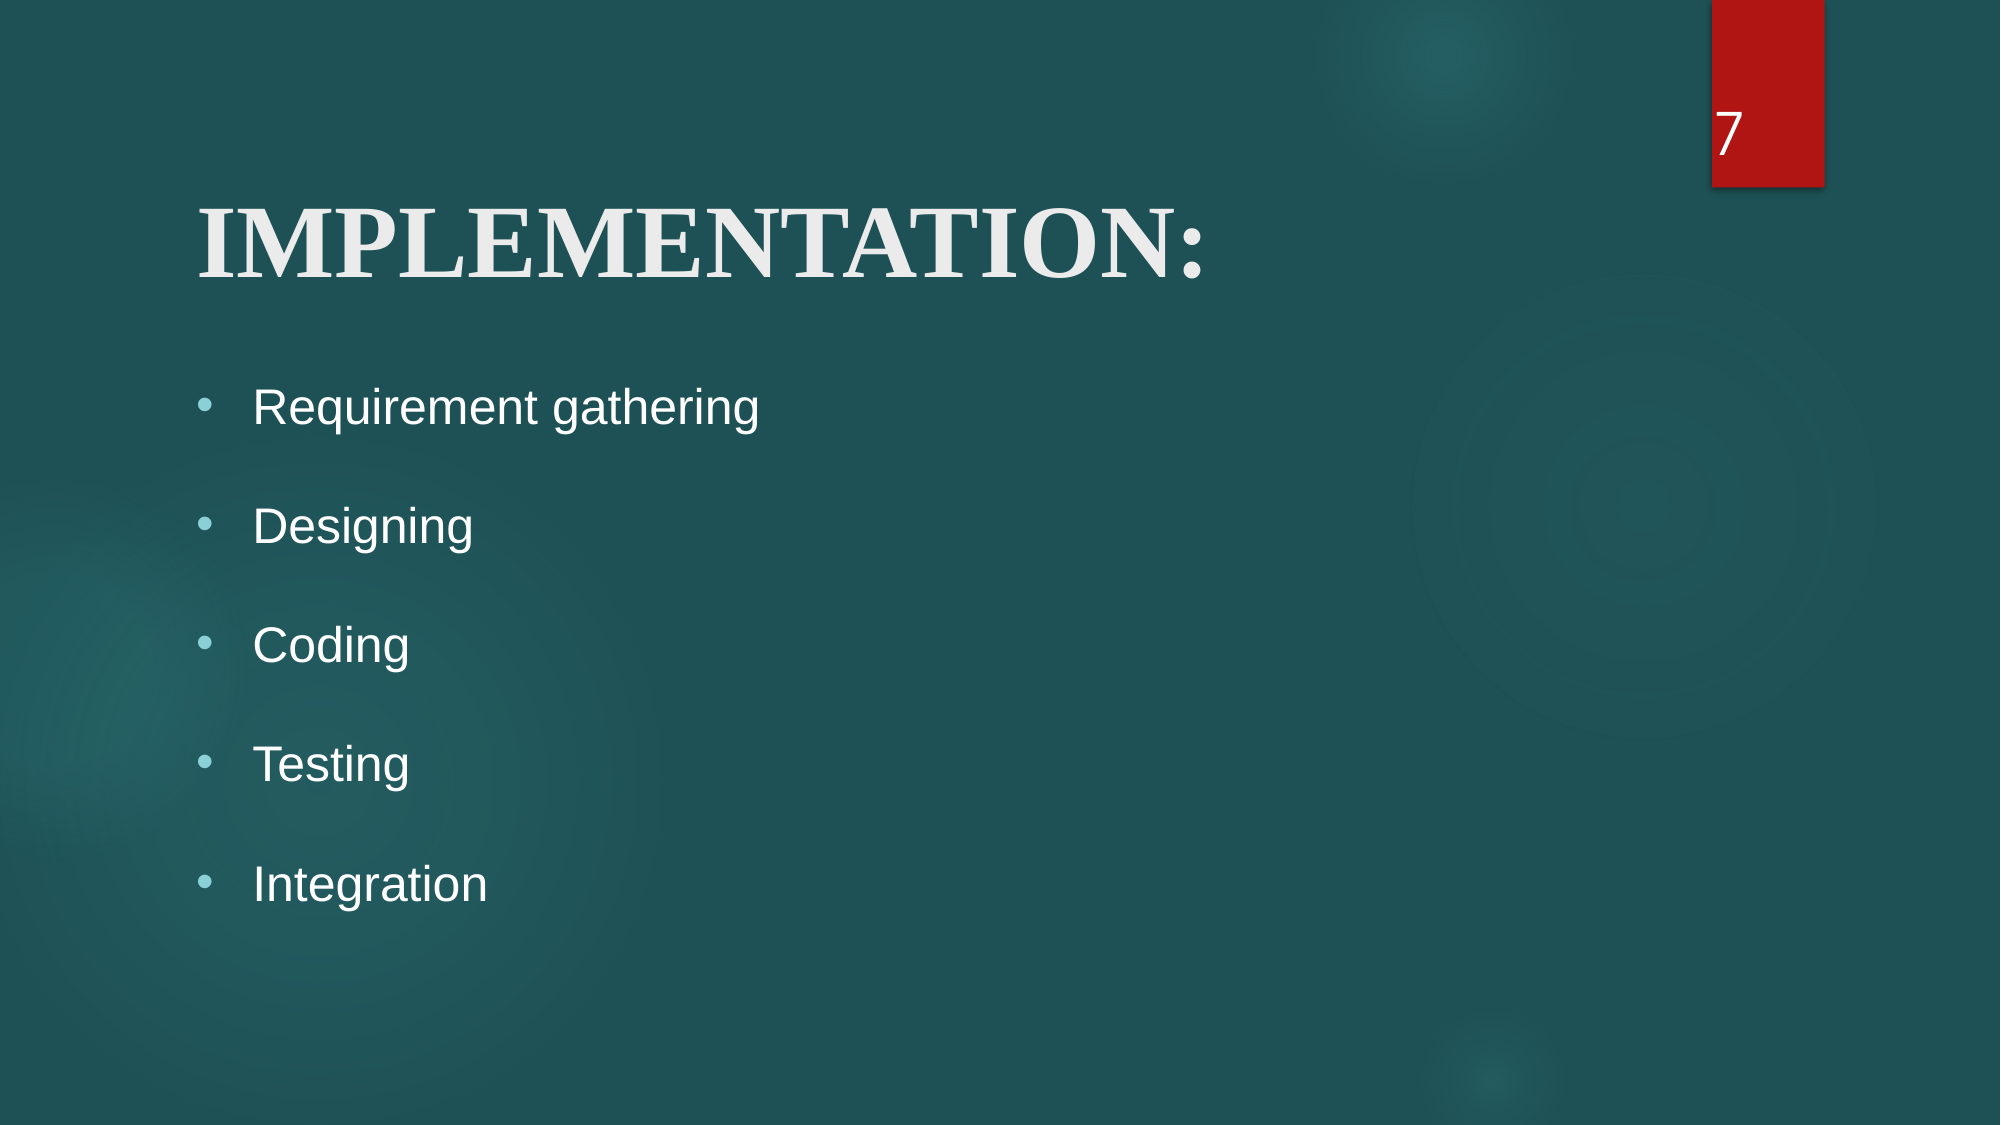

7
# IMPLEMENTATION:
Requirement gathering
Designing
Coding
Testing
Integration